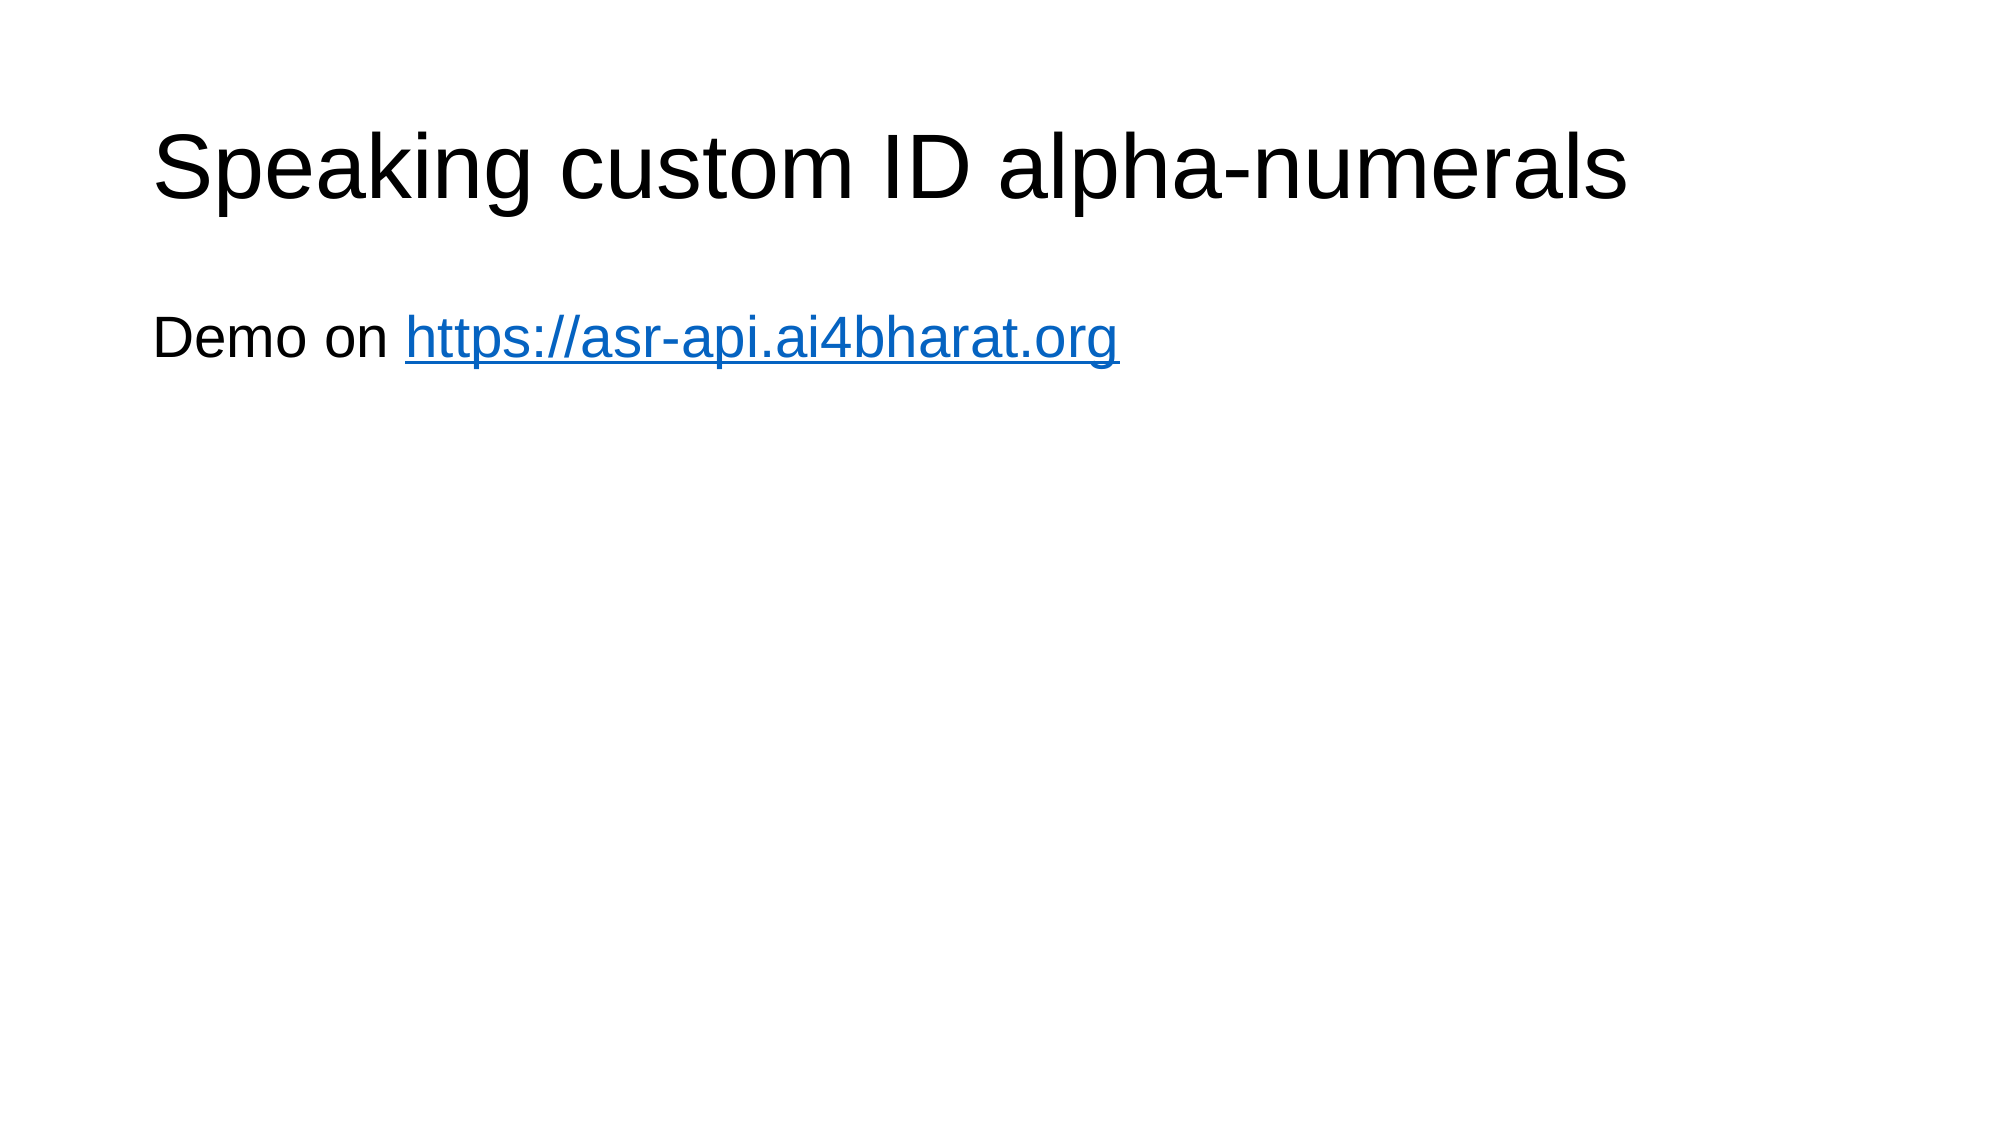

# Speaking custom ID alpha-numerals
Demo on https://asr-api.ai4bharat.org